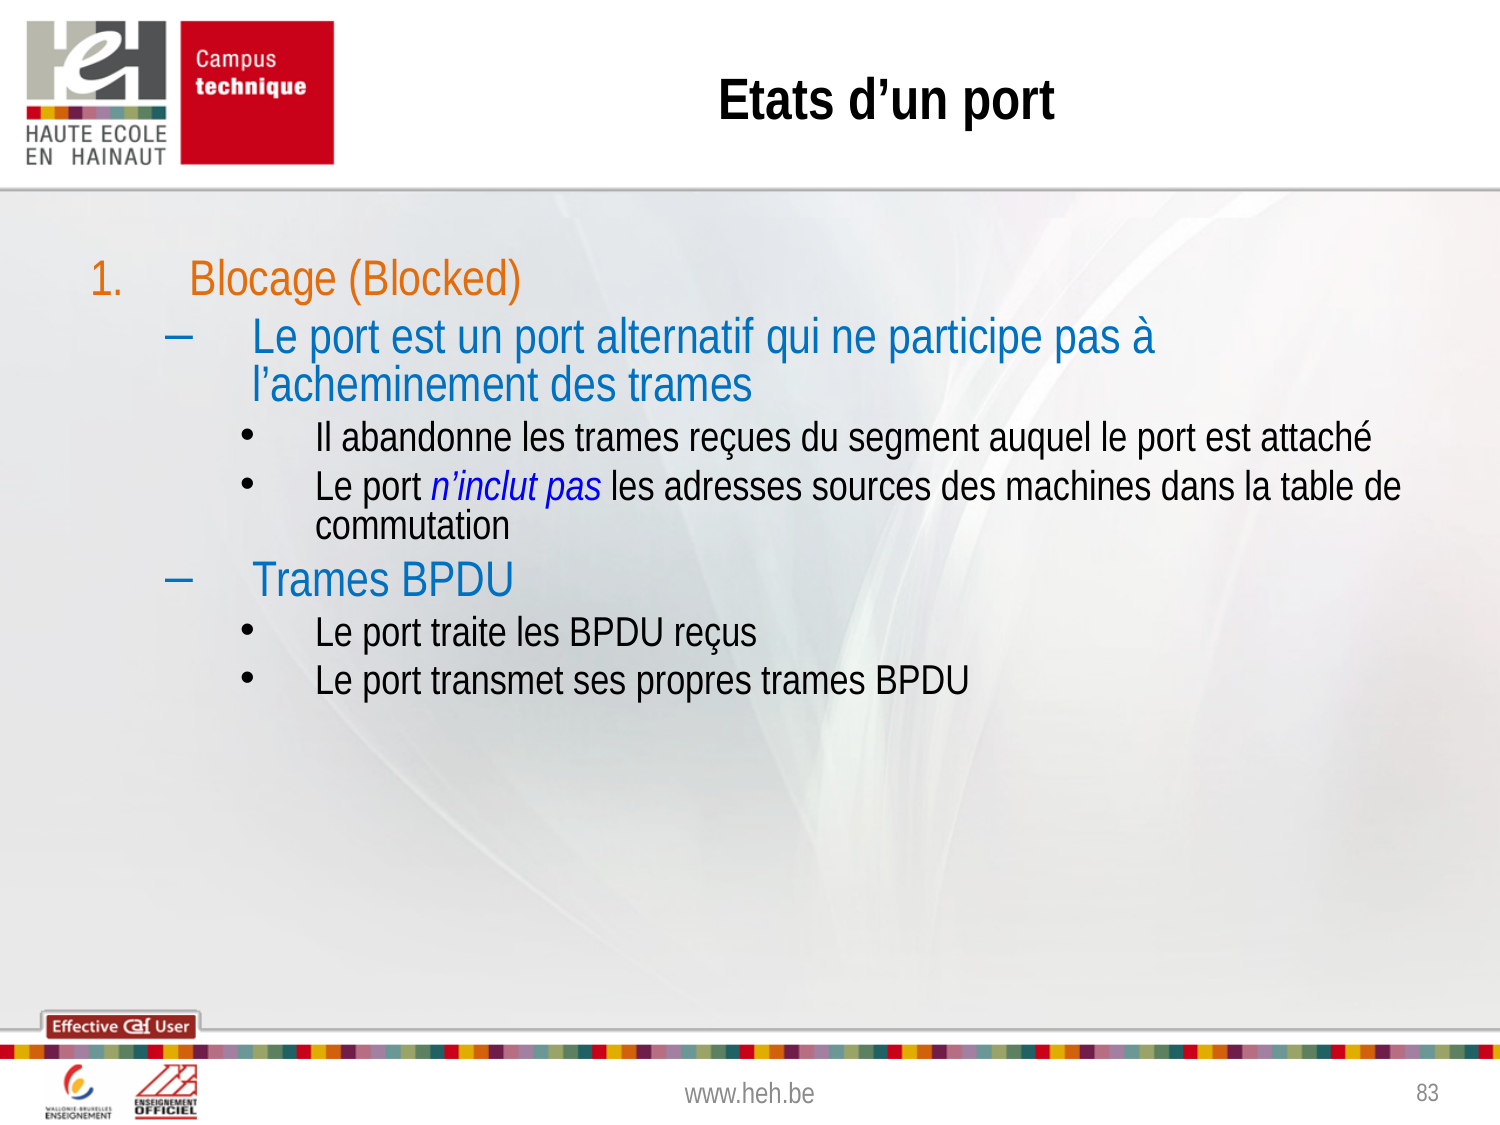

# Etats d’un port
Blocage (Blocked)
Le port est un port alternatif qui ne participe pas à l’acheminement des trames
Il abandonne les trames reçues du segment auquel le port est attaché
Le port n’inclut pas les adresses sources des machines dans la table de commutation
Trames BPDU
Le port traite les BPDU reçus
Le port transmet ses propres trames BPDU
www.heh.be
83